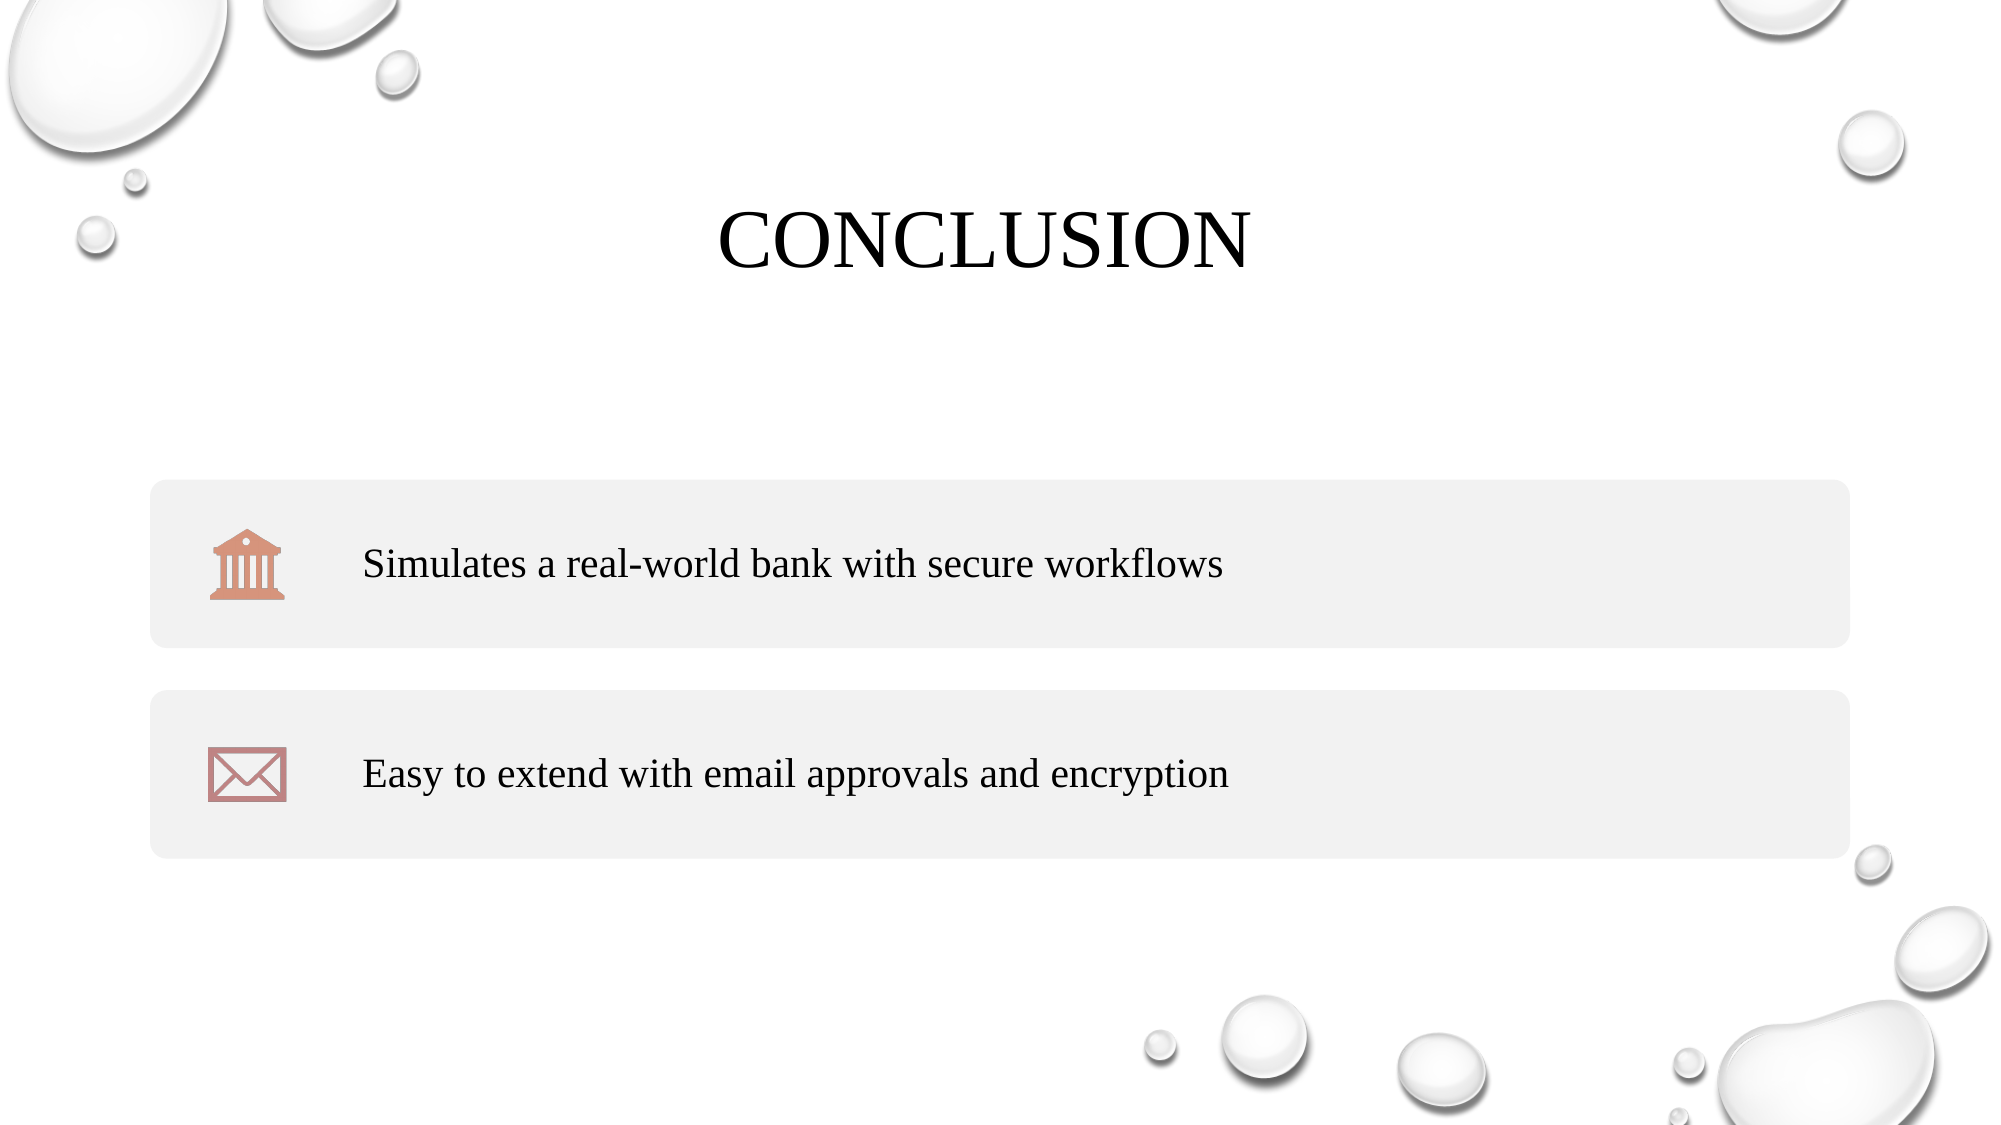

# Conclusion
Simulates a real-world bank with secure workflows
Easy to extend with email approvals and encryption